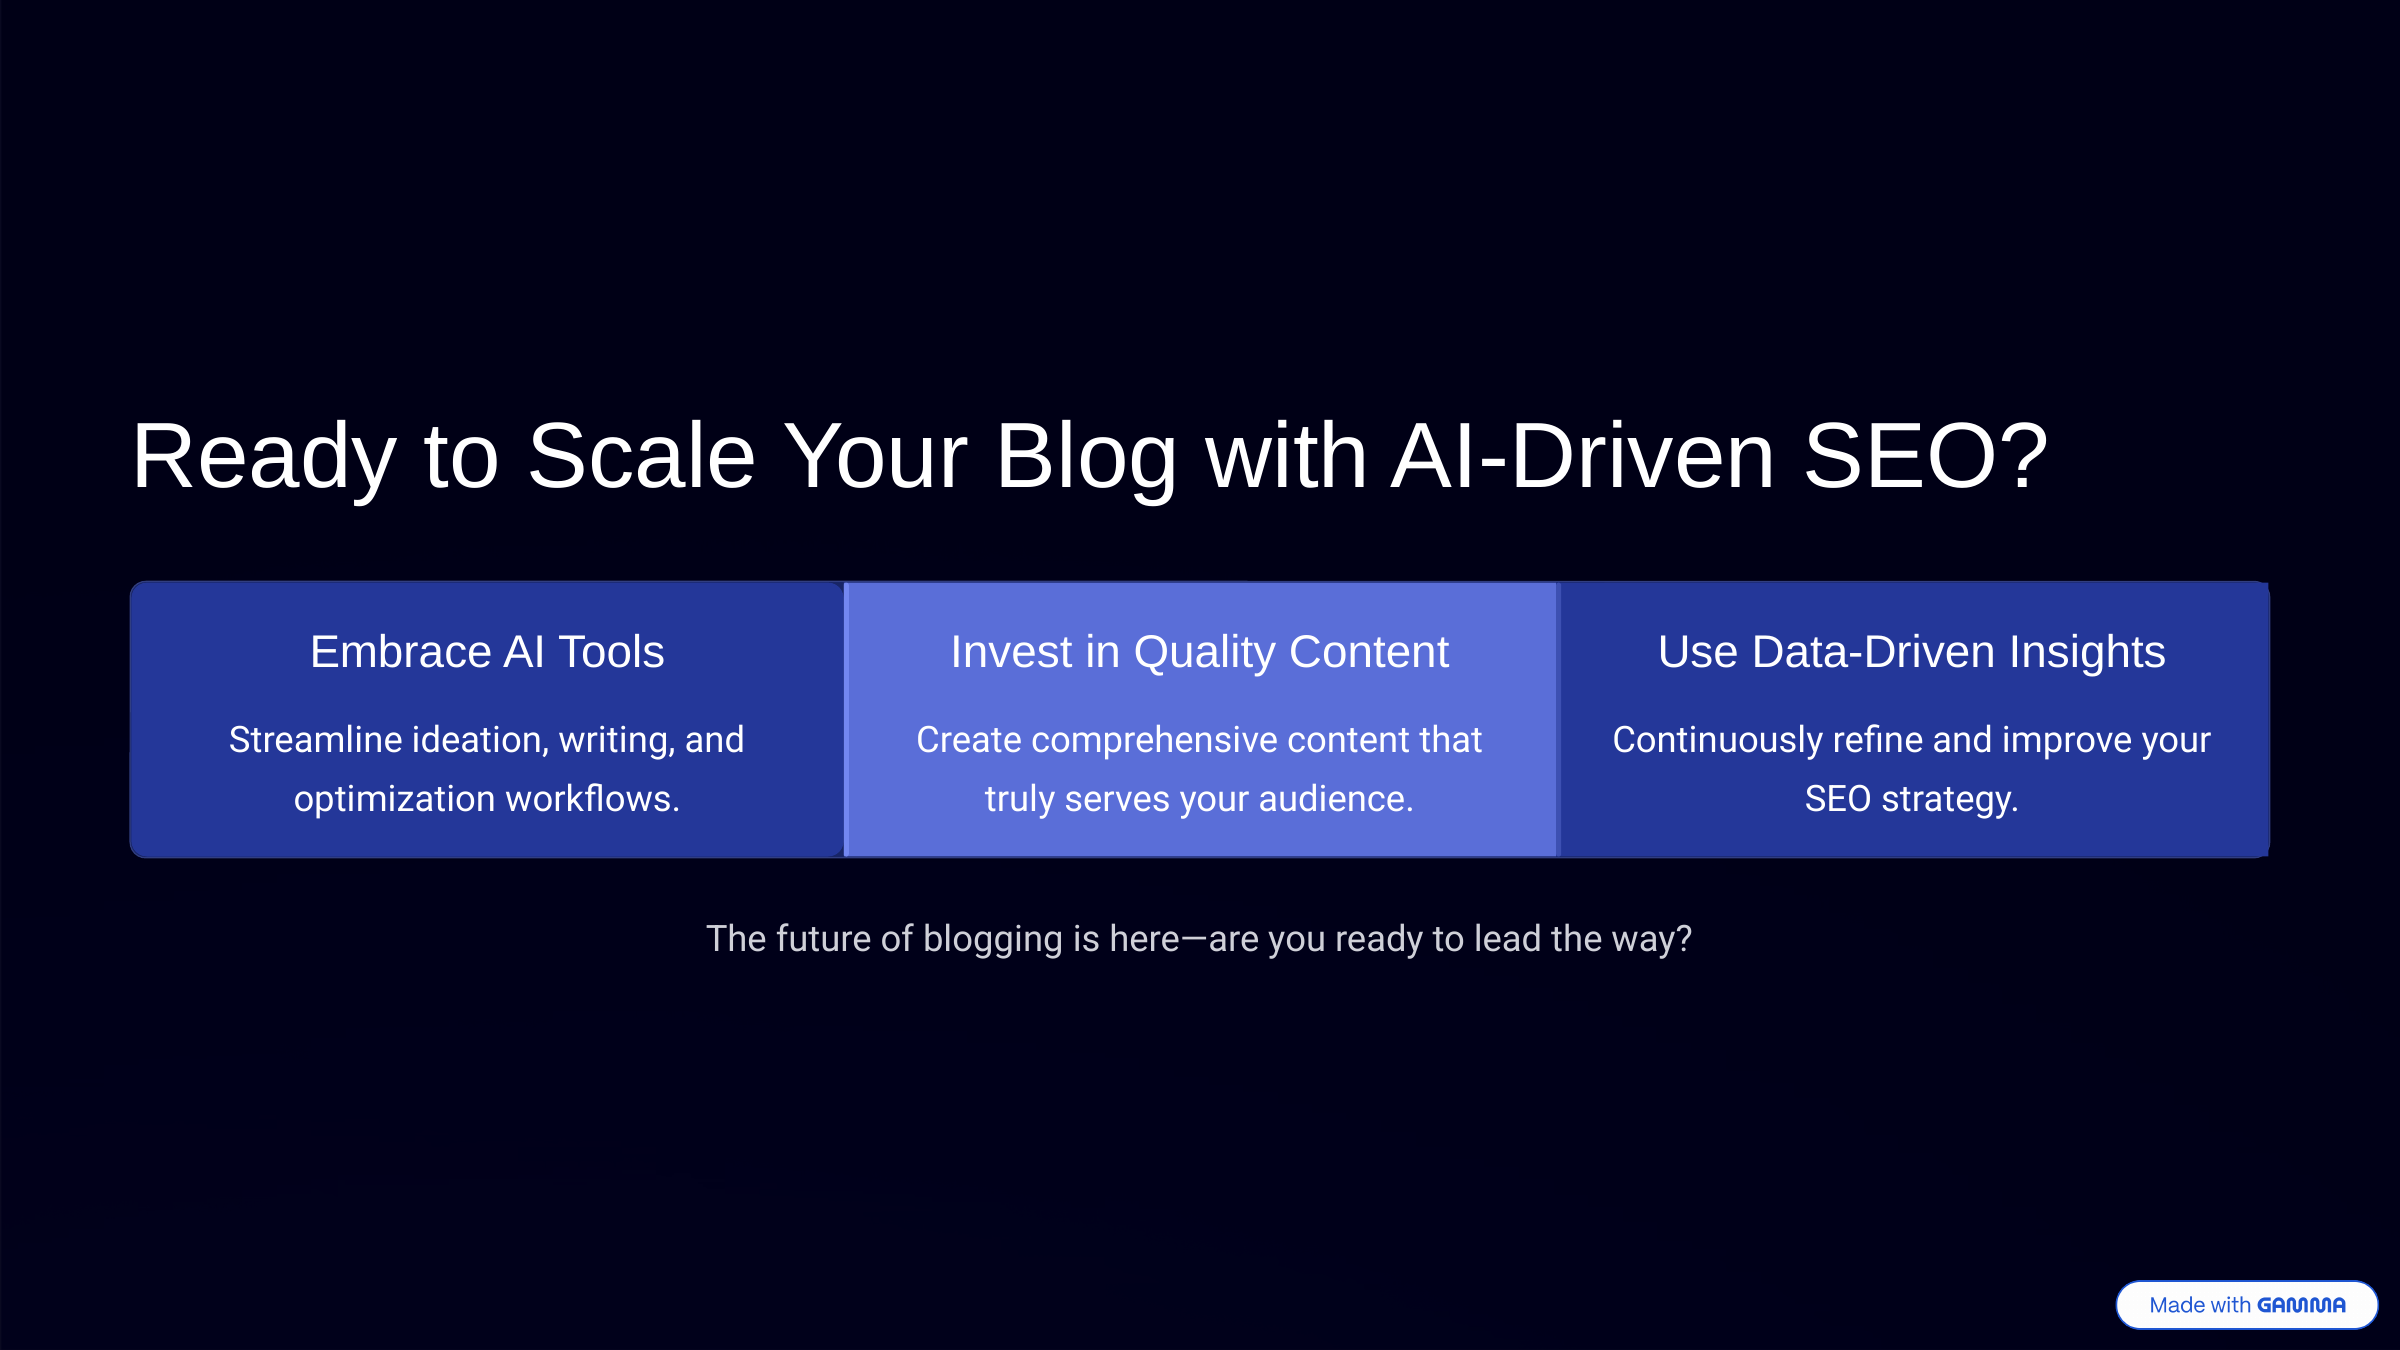

Ready to Scale Your Blog with AI-Driven SEO?

Embrace AI Tools
Invest in Quality Content
Use Data-Driven Insights
Streamline ideation, writing, and optimization workflows.
Create comprehensive content that truly serves your audience.
Continuously refine and improve your SEO strategy.
The future of blogging is here—are you ready to lead the way?